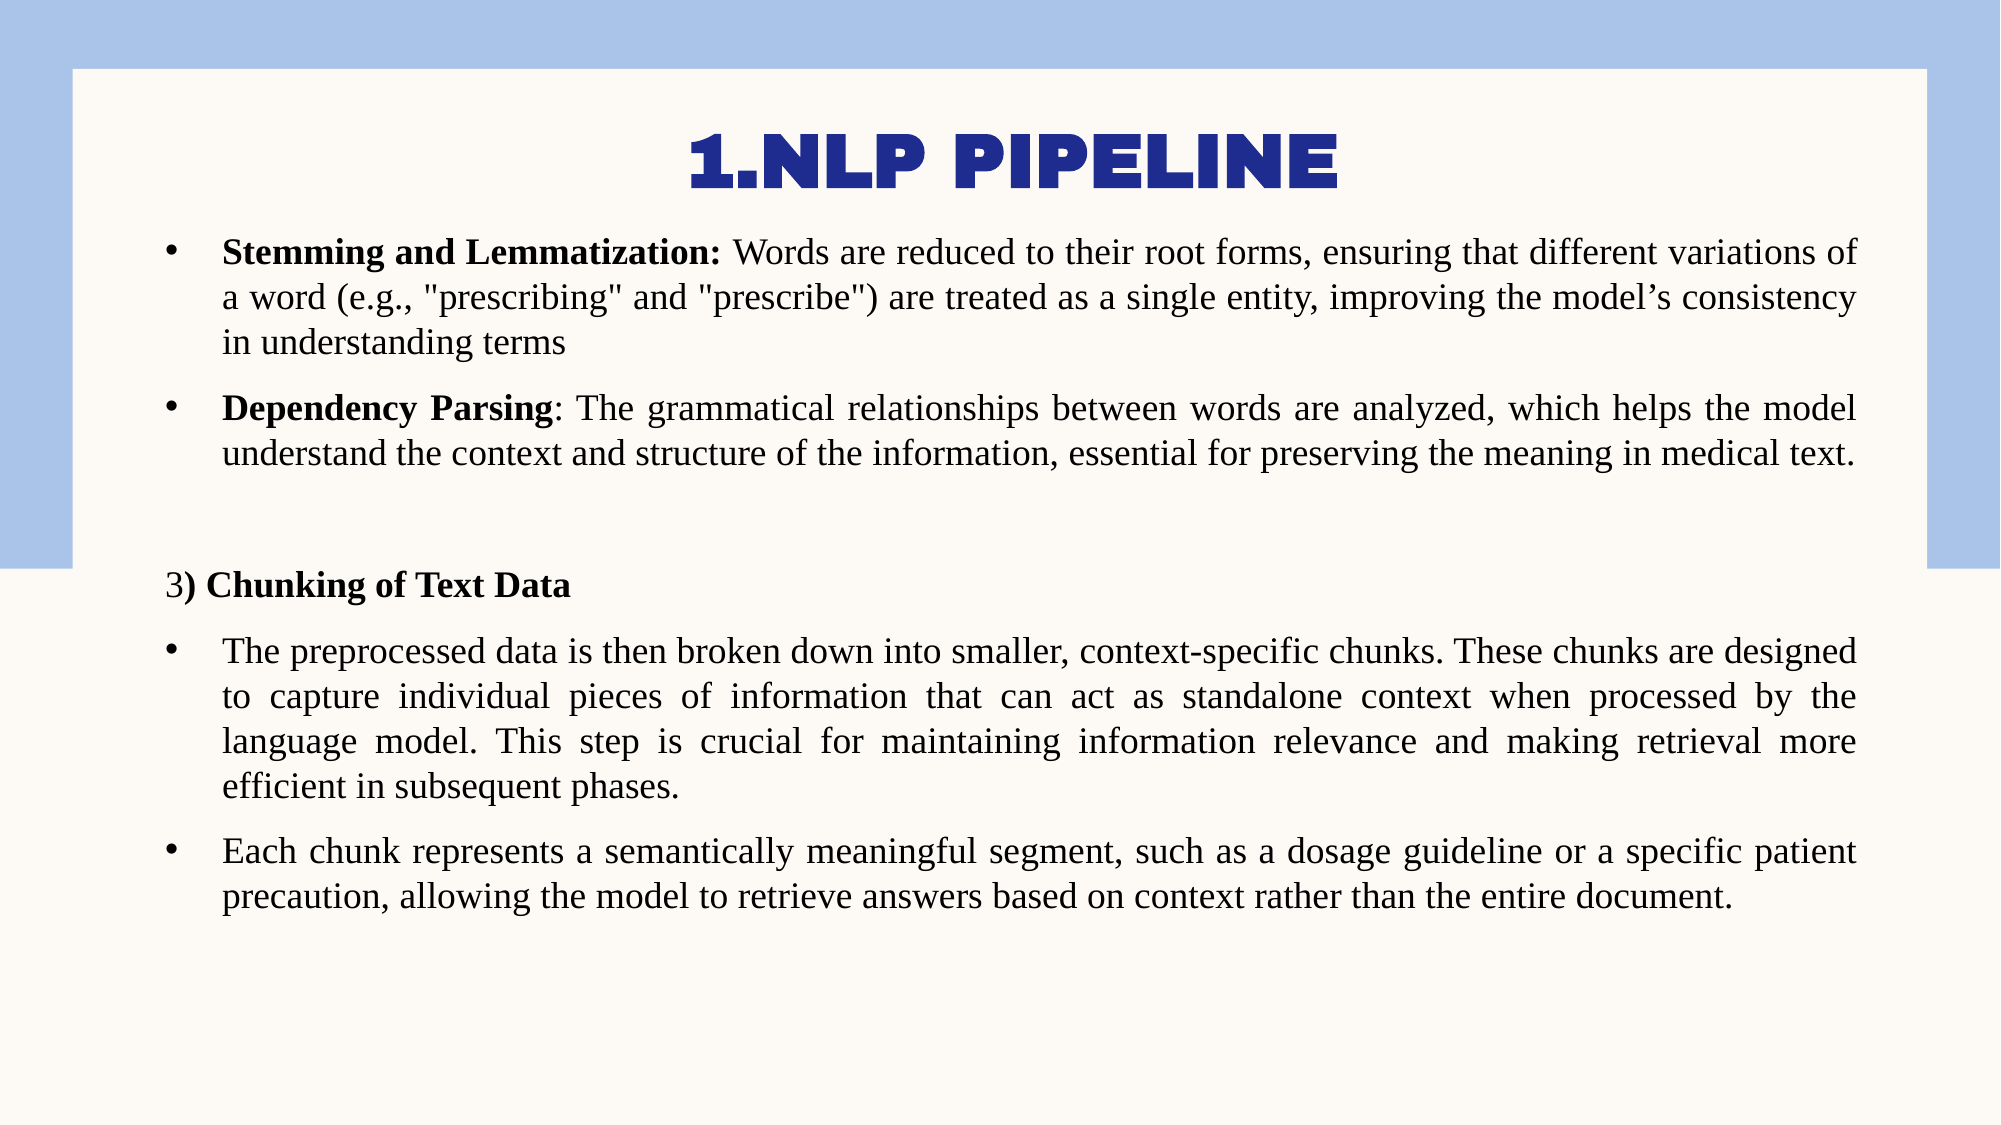

16
# 1.NLP PIPELINE
Stemming and Lemmatization: Words are reduced to their root forms, ensuring that different variations of a word (e.g., "prescribing" and "prescribe") are treated as a single entity, improving the model’s consistency in understanding terms
Dependency Parsing: The grammatical relationships between words are analyzed, which helps the model understand the context and structure of the information, essential for preserving the meaning in medical text.

3) Chunking of Text Data
The preprocessed data is then broken down into smaller, context-specific chunks. These chunks are designed to capture individual pieces of information that can act as standalone context when processed by the language model. This step is crucial for maintaining information relevance and making retrieval more efficient in subsequent phases.
Each chunk represents a semantically meaningful segment, such as a dosage guideline or a specific patient precaution, allowing the model to retrieve answers based on context rather than the entire document.